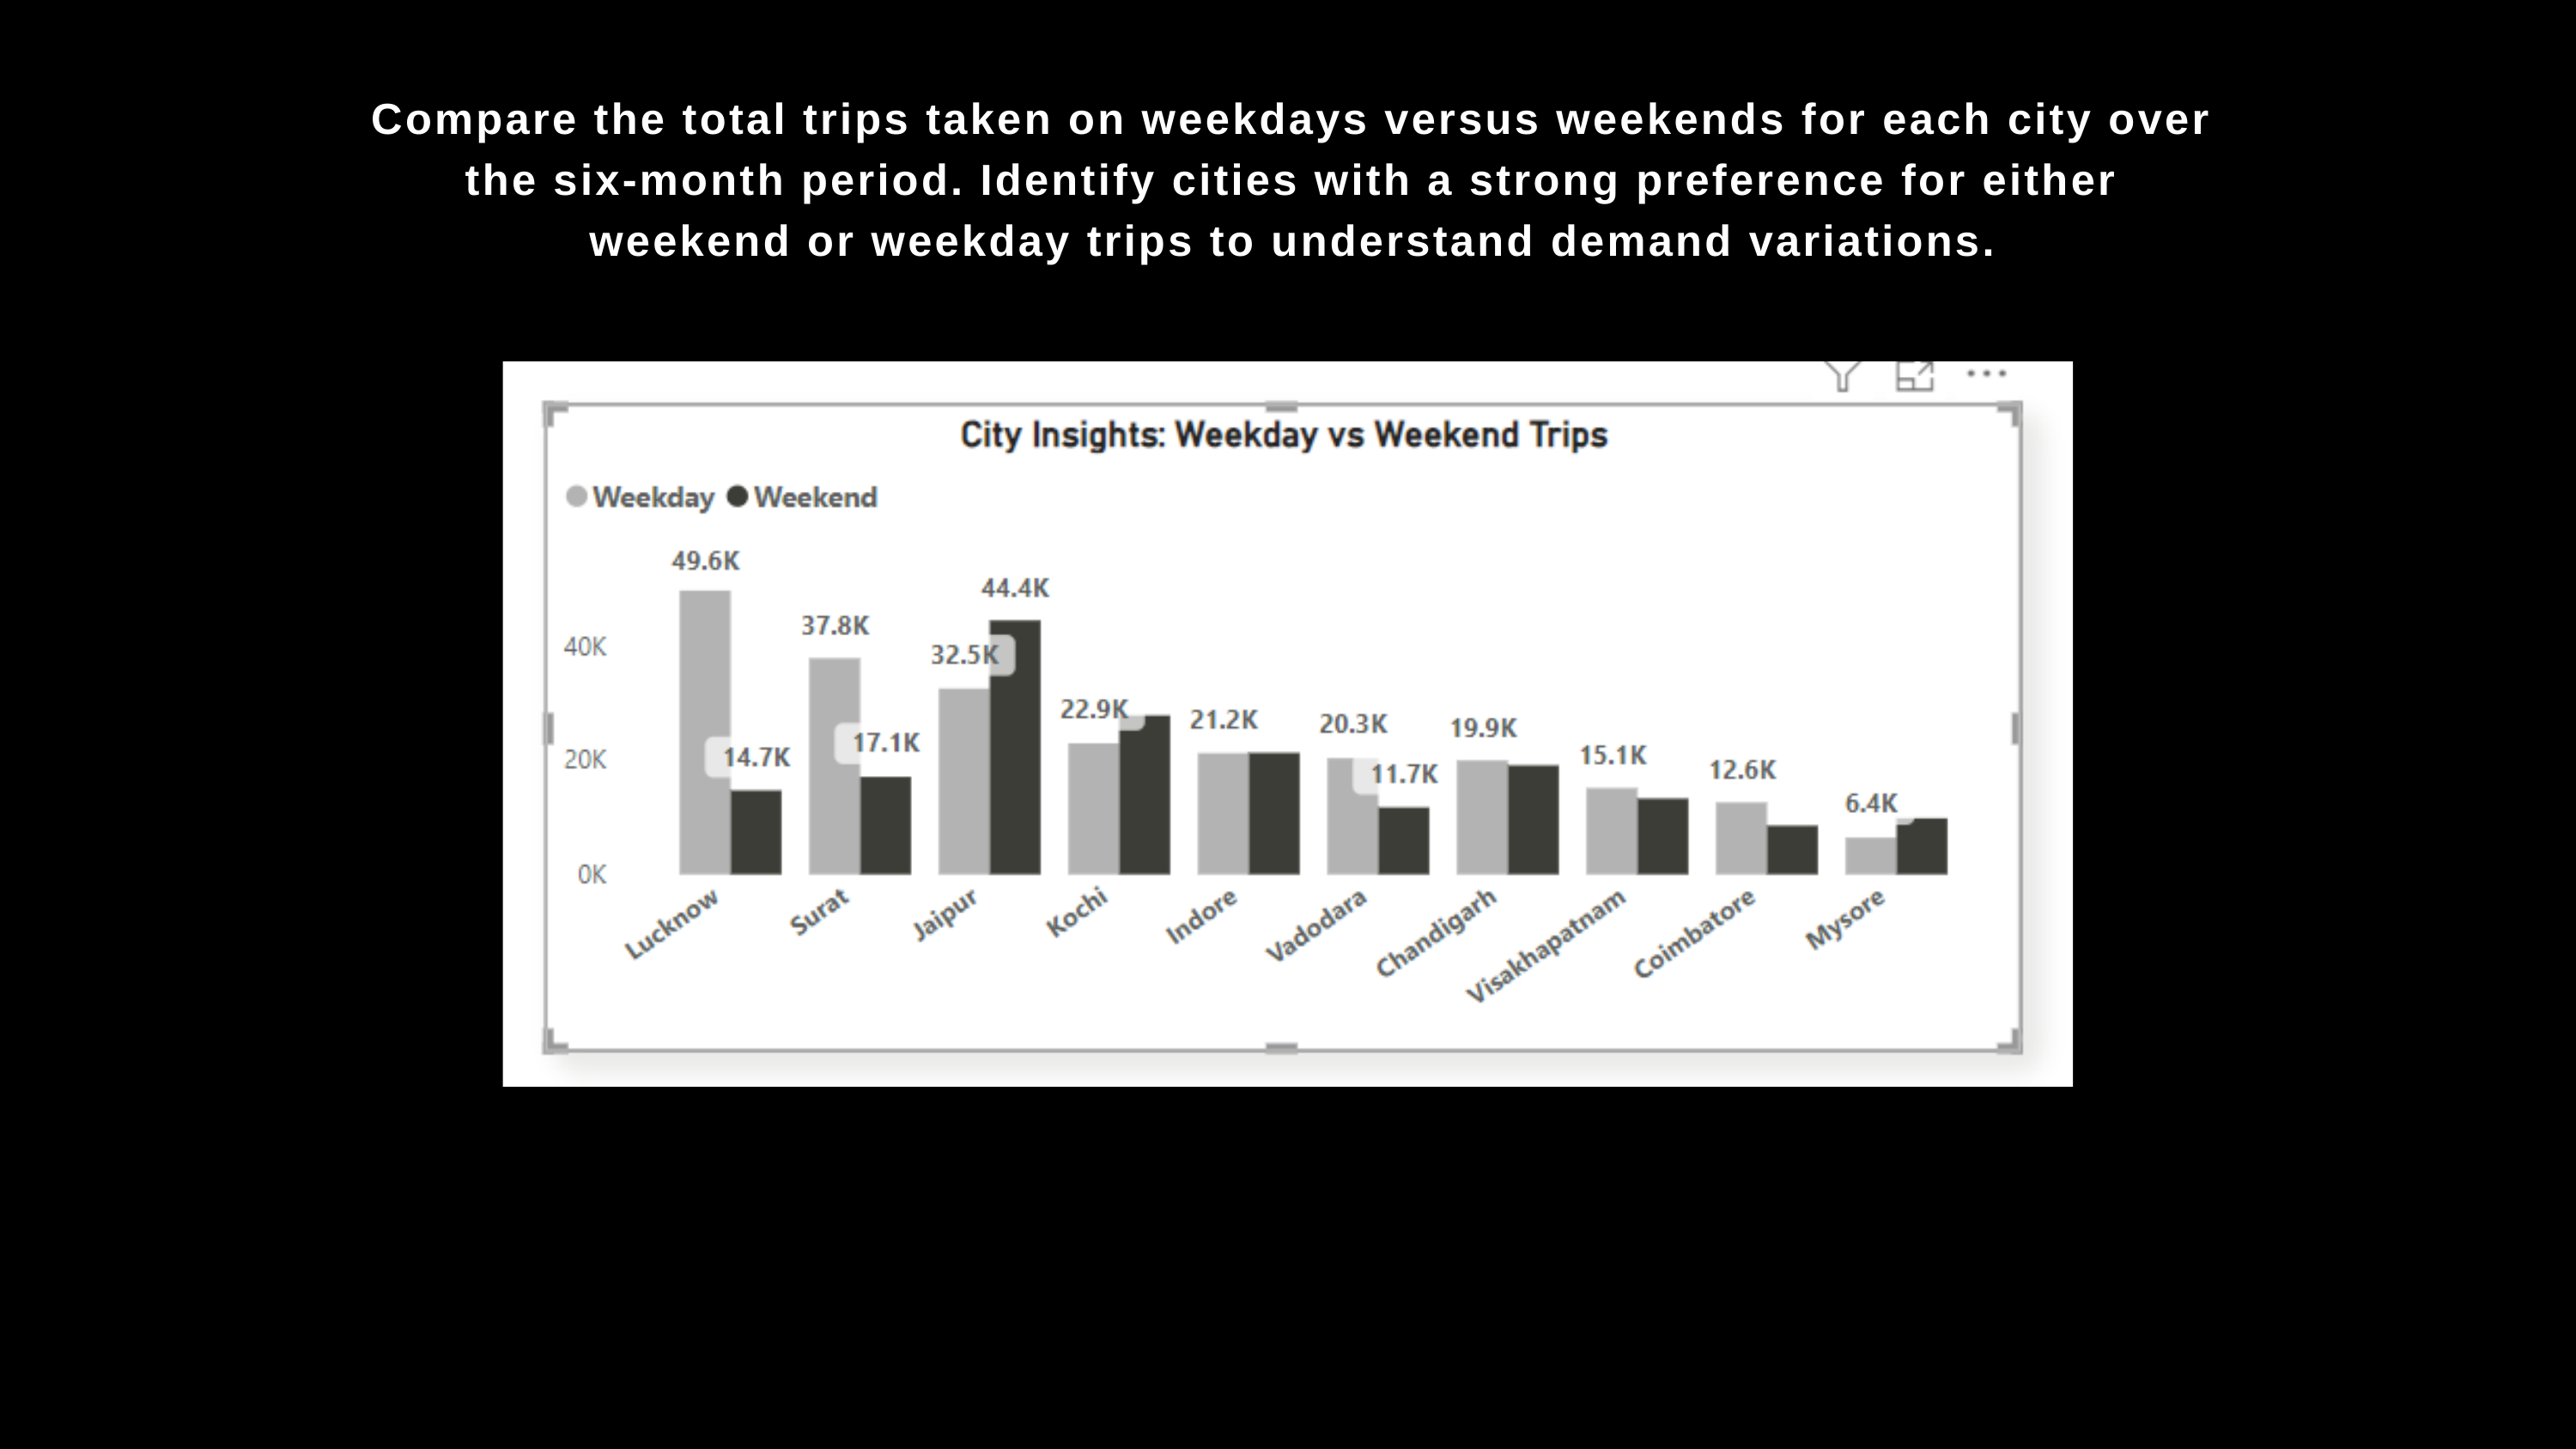

Compare the total trips taken on weekdays versus weekends for each city over the six-month period. Identify cities with a strong preference for either weekend or weekday trips to understand demand variations.